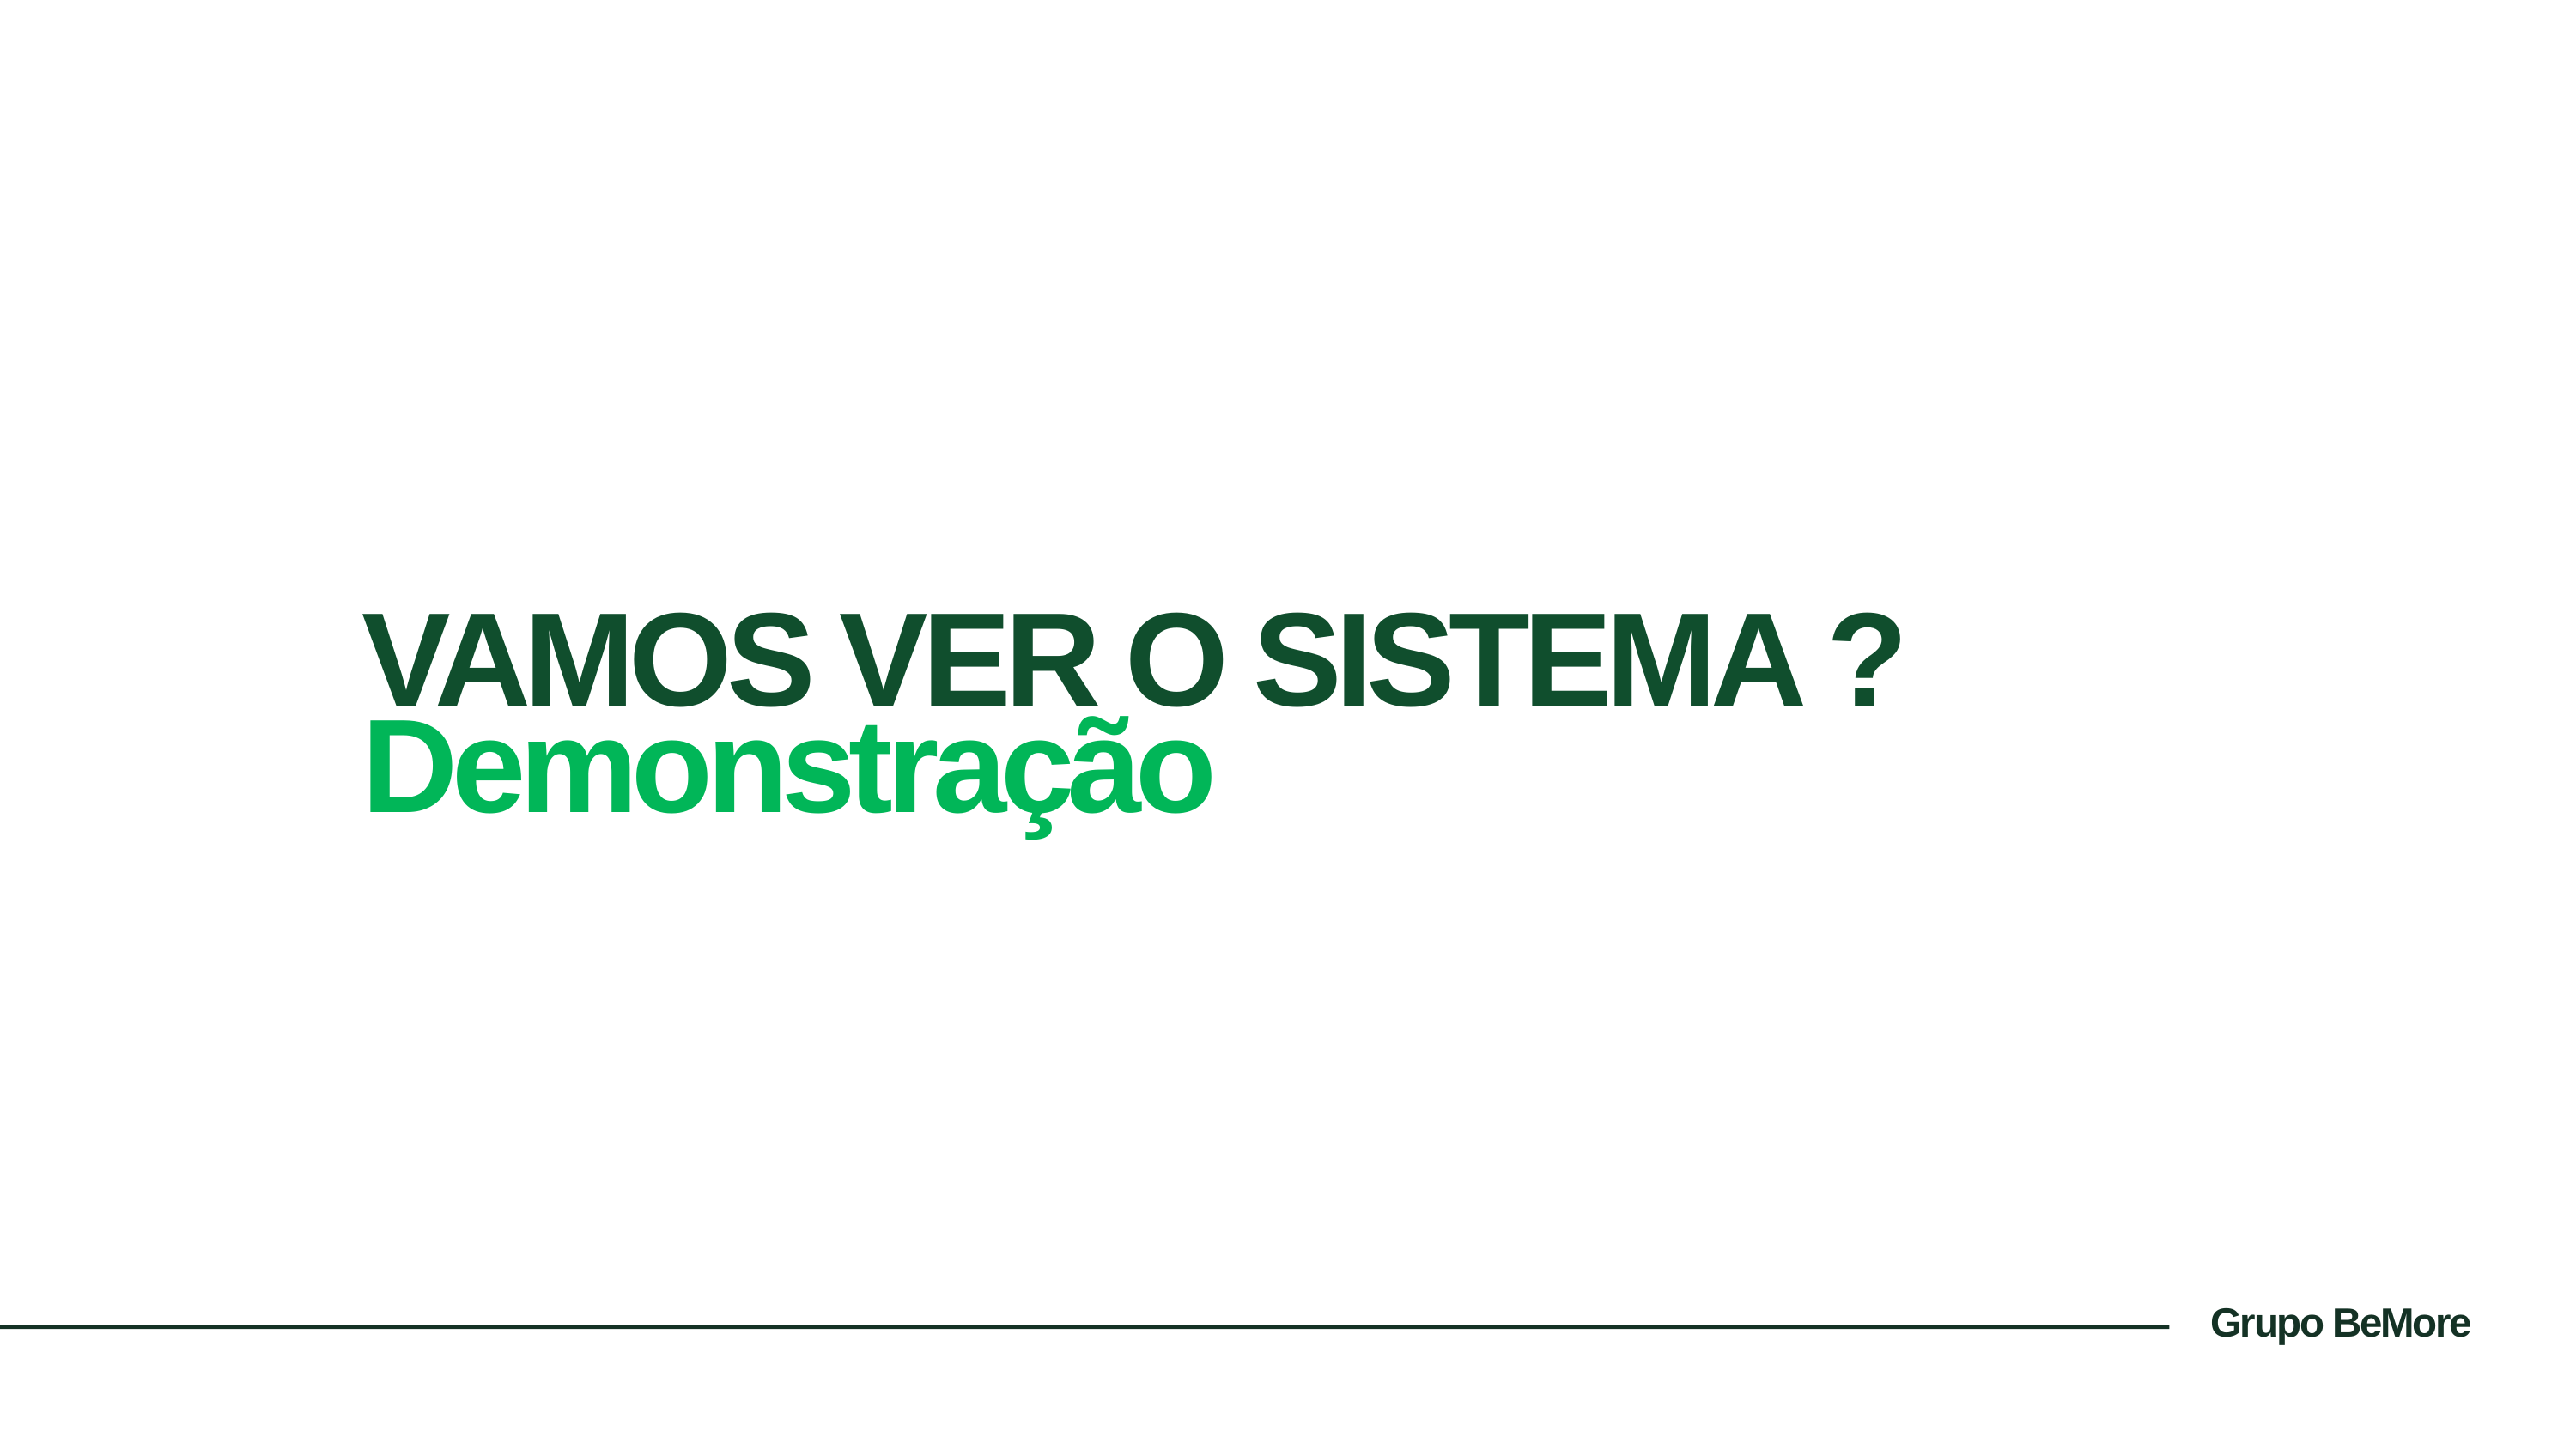

VAMOS VER O SISTEMA ?
Demonstração
Grupo BeMore